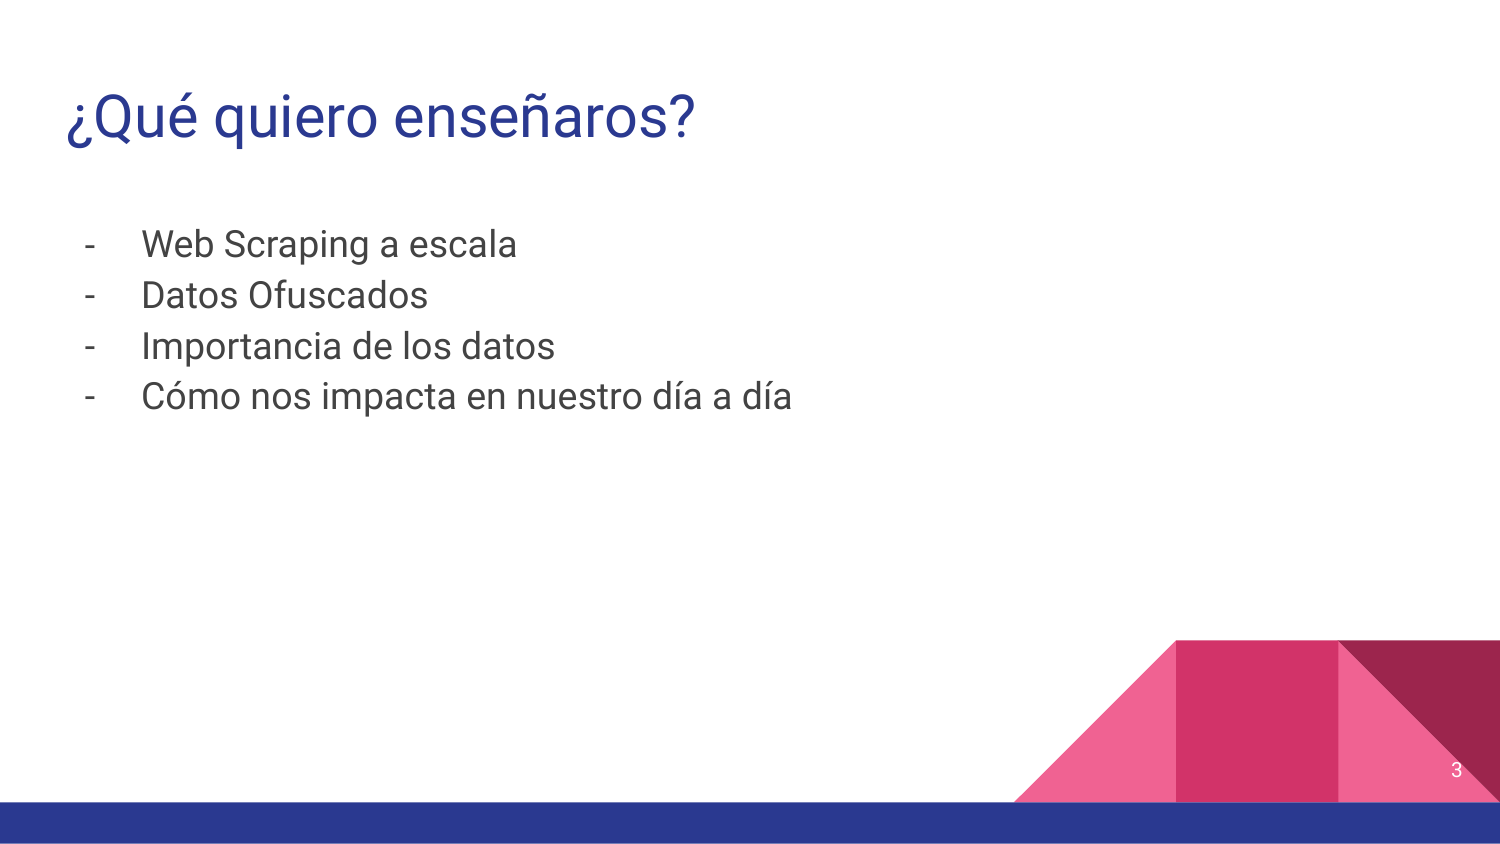

# ¿Qué quiero enseñaros?
Web Scraping a escala
Datos Ofuscados
Importancia de los datos
Cómo nos impacta en nuestro día a día
3